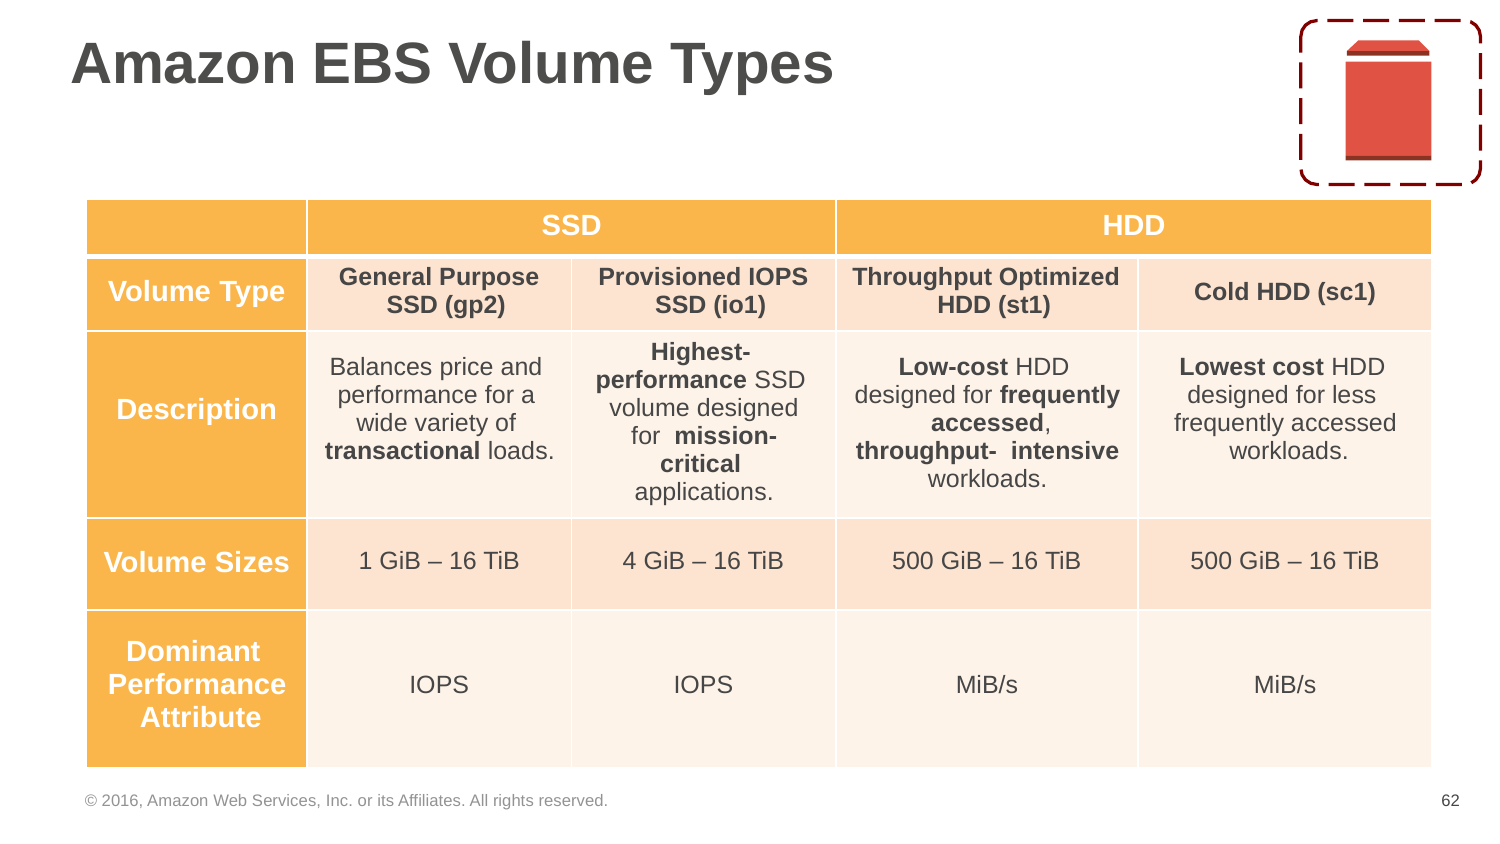

# Amazon EBS Volume Types
|  | SSD |  | HDD |  |
| --- | --- | --- | --- | --- |
| Volume Type | General Purpose SSD (gp2) | Provisioned IOPS SSD (io1) | Throughput Optimized HDD (st1) | Cold HDD (sc1) |
| Description | Balances price and performance for a wide variety of transactional loads. | Highest- performance SSD volume designed for mission-critical applications. | Low-cost HDD designed for frequently accessed, throughput- intensive workloads. | Lowest cost HDD designed for less frequently accessed workloads. |
| Volume Sizes | 1 GiB – 16 TiB | 4 GiB – 16 TiB | 500 GiB – 16 TiB | 500 GiB – 16 TiB |
| Dominant Performance Attribute | IOPS | IOPS | MiB/s | MiB/s |
© 2016, Amazon Web Services, Inc. or its Affiliates. All rights reserved.
62